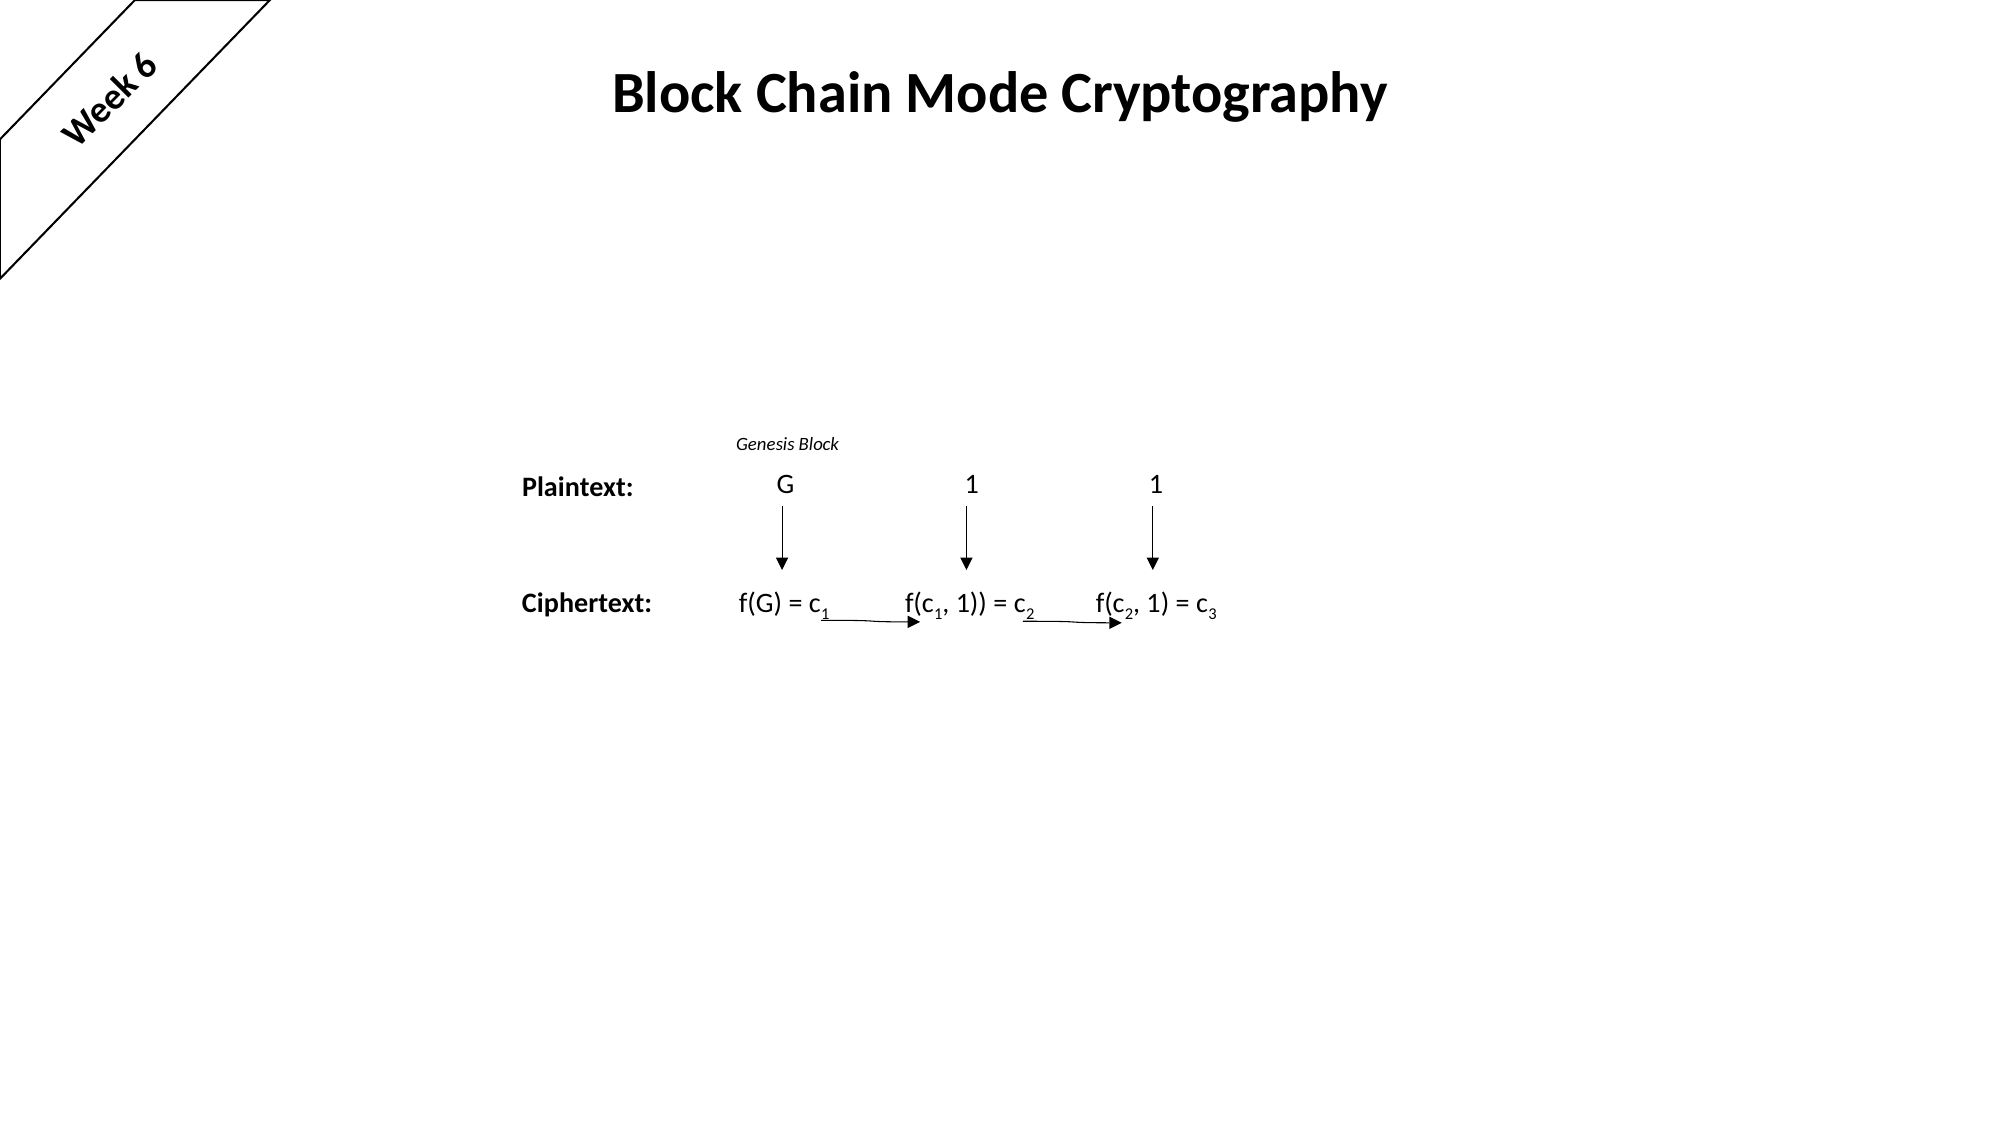

# Block Chain Mode Cryptography
Week 6
Genesis Block
G
1
1
Plaintext:
Ciphertext:
f(G) = c1
f(c1, 1)) = c2
f(c2, 1) = c3